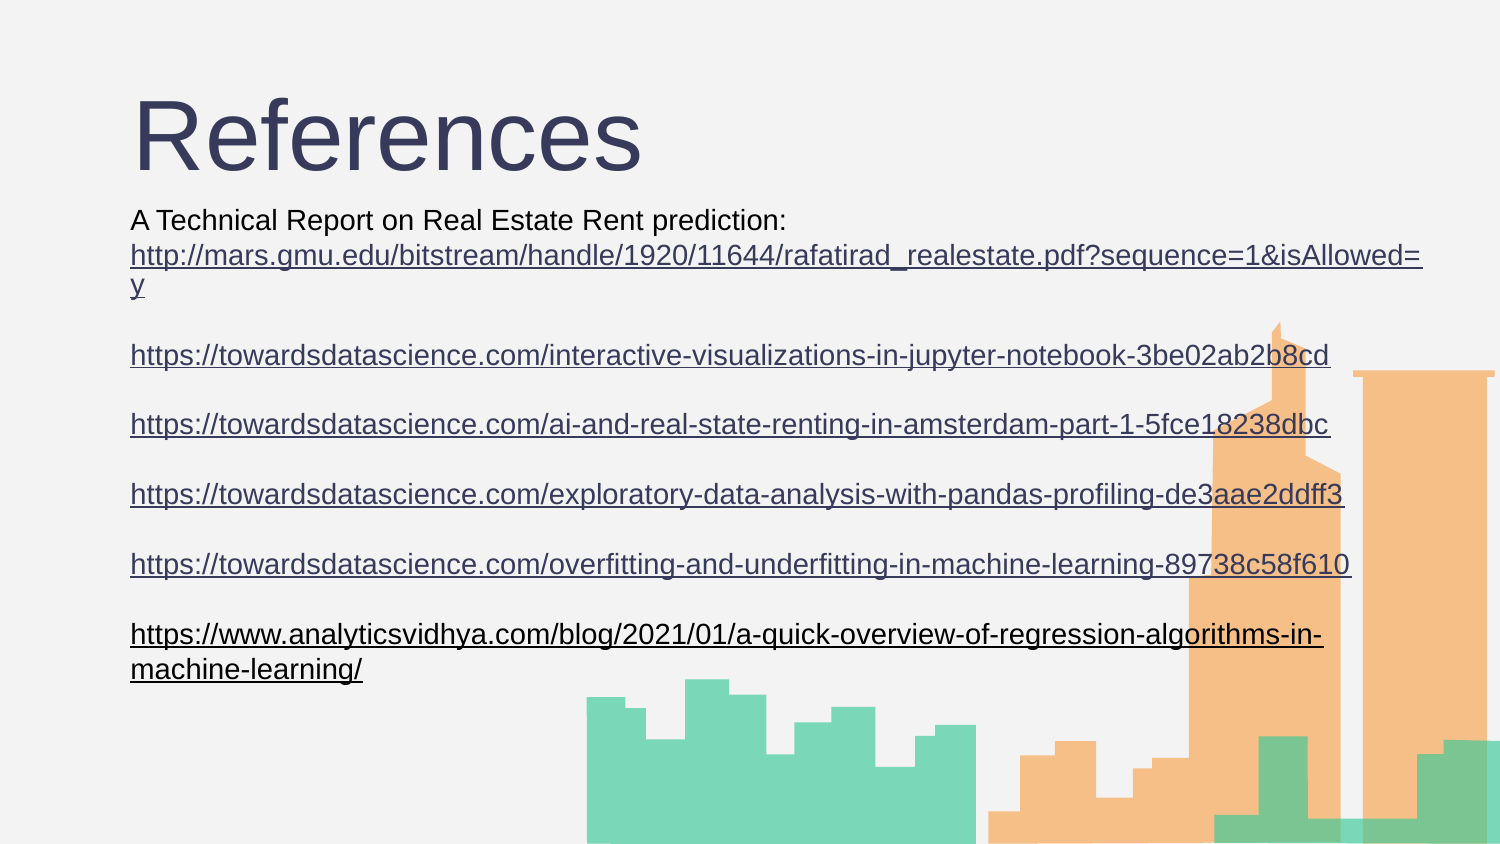

References
A Technical Report on Real Estate Rent prediction: http://mars.gmu.edu/bitstream/handle/1920/11644/rafatirad_realestate.pdf?sequence=1&isAllowed=y

https://towardsdatascience.com/interactive-visualizations-in-jupyter-notebook-3be02ab2b8cd

https://towardsdatascience.com/ai-and-real-state-renting-in-amsterdam-part-1-5fce18238dbc

https://towardsdatascience.com/exploratory-data-analysis-with-pandas-profiling-de3aae2ddff3

https://towardsdatascience.com/overfitting-and-underfitting-in-machine-learning-89738c58f610

https://www.analyticsvidhya.com/blog/2021/01/a-quick-overview-of-regression-algorithms-in-machine-learning/